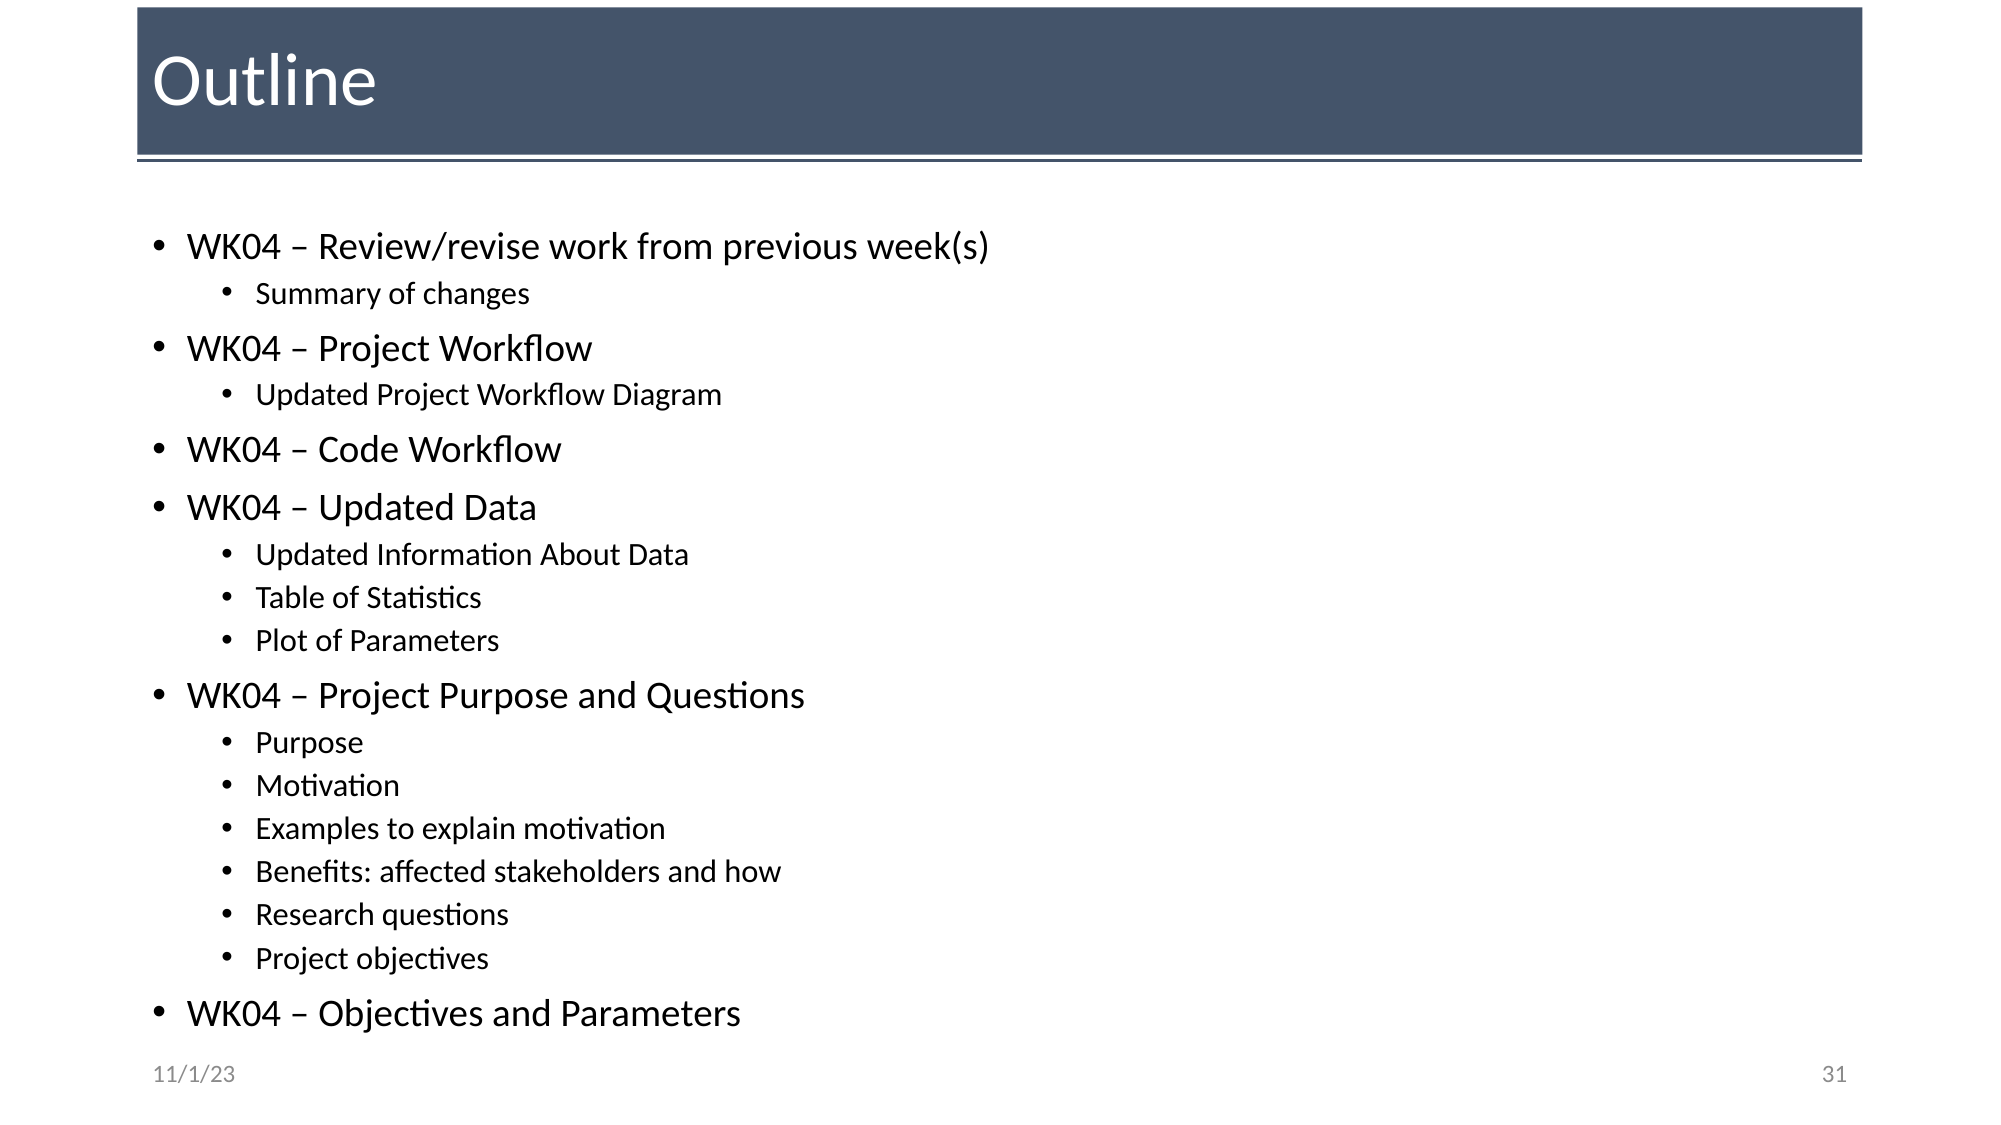

# Outline
WK04 – Review/revise work from previous week(s)
Summary of changes
WK04 – Project Workflow
Updated Project Workflow Diagram
WK04 – Code Workflow
WK04 – Updated Data
Updated Information About Data
Table of Statistics
Plot of Parameters
WK04 – Project Purpose and Questions
Purpose
Motivation
Examples to explain motivation
Benefits: affected stakeholders and how
Research questions
Project objectives
WK04 – Objectives and Parameters

11/1/23
31